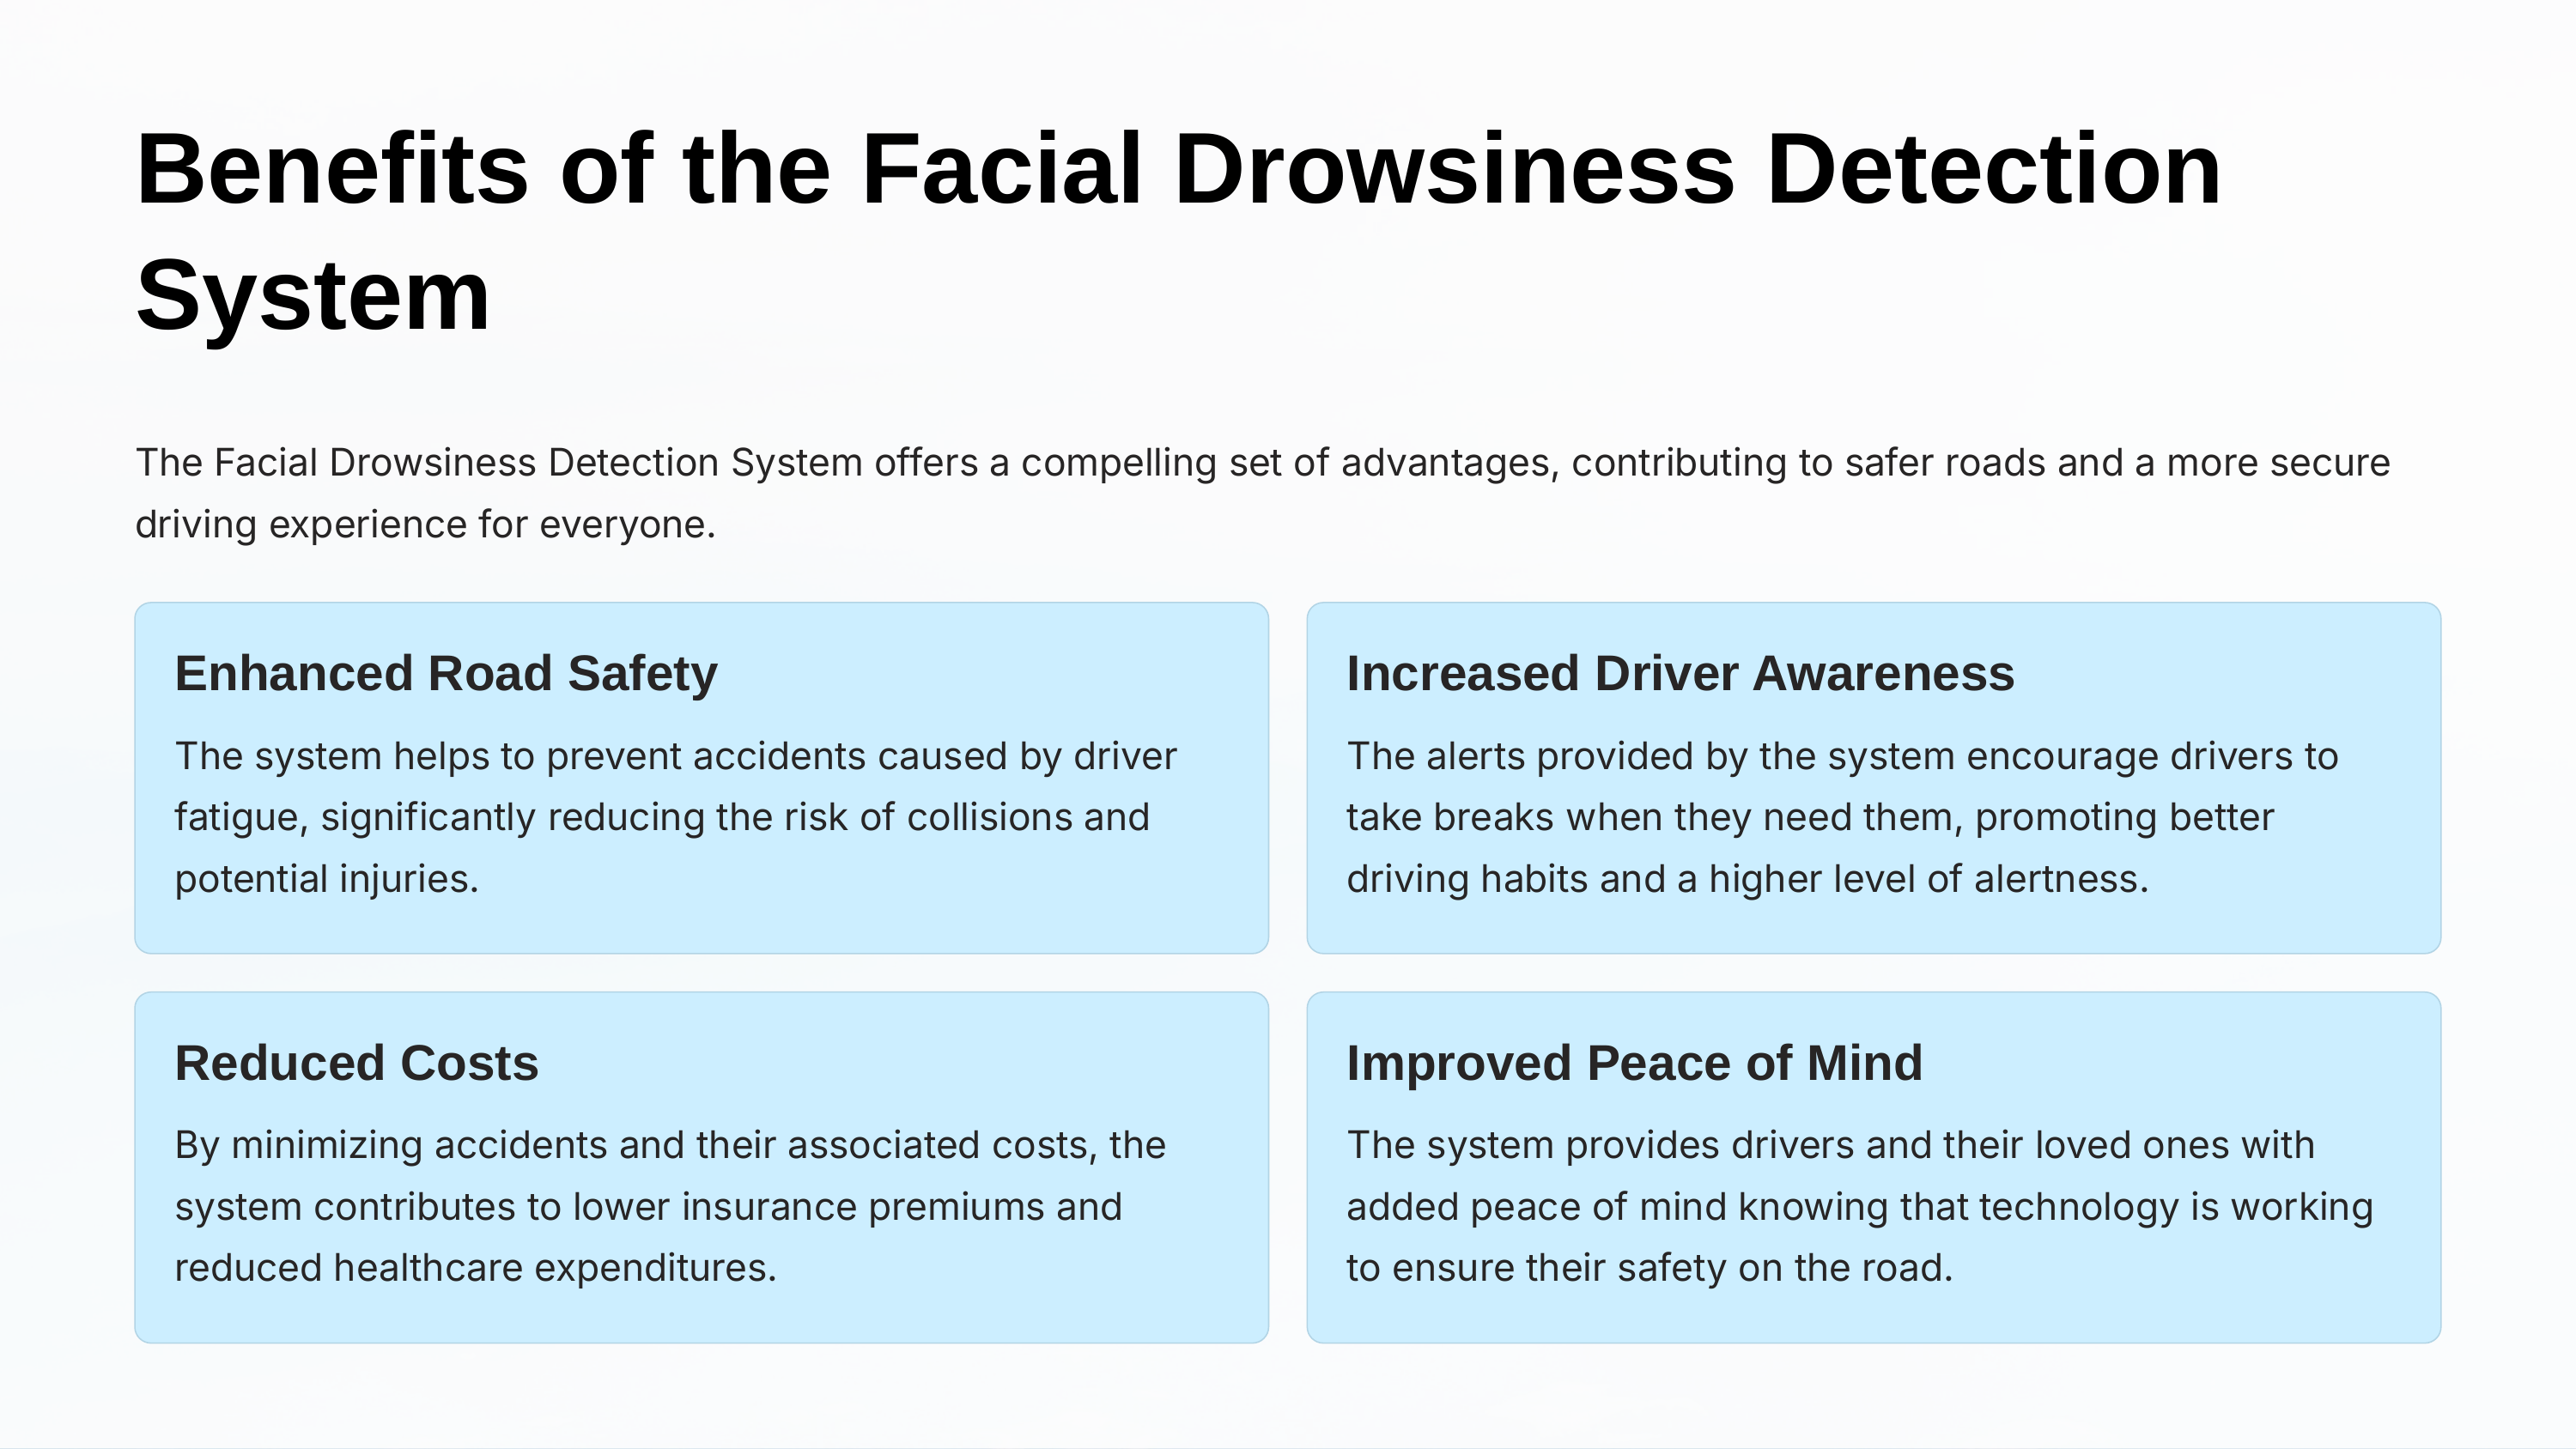

Benefits of the Facial Drowsiness Detection System
The Facial Drowsiness Detection System offers a compelling set of advantages, contributing to safer roads and a more secure driving experience for everyone.

Enhanced Road Safety
Increased Driver Awareness
The system helps to prevent accidents caused by driver fatigue, significantly reducing the risk of collisions and potential injuries.
The alerts provided by the system encourage drivers to take breaks when they need them, promoting better driving habits and a higher level of alertness.

Reduced Costs
Improved Peace of Mind
By minimizing accidents and their associated costs, the system contributes to lower insurance premiums and reduced healthcare expenditures.
The system provides drivers and their loved ones with added peace of mind knowing that technology is working to ensure their safety on the road.